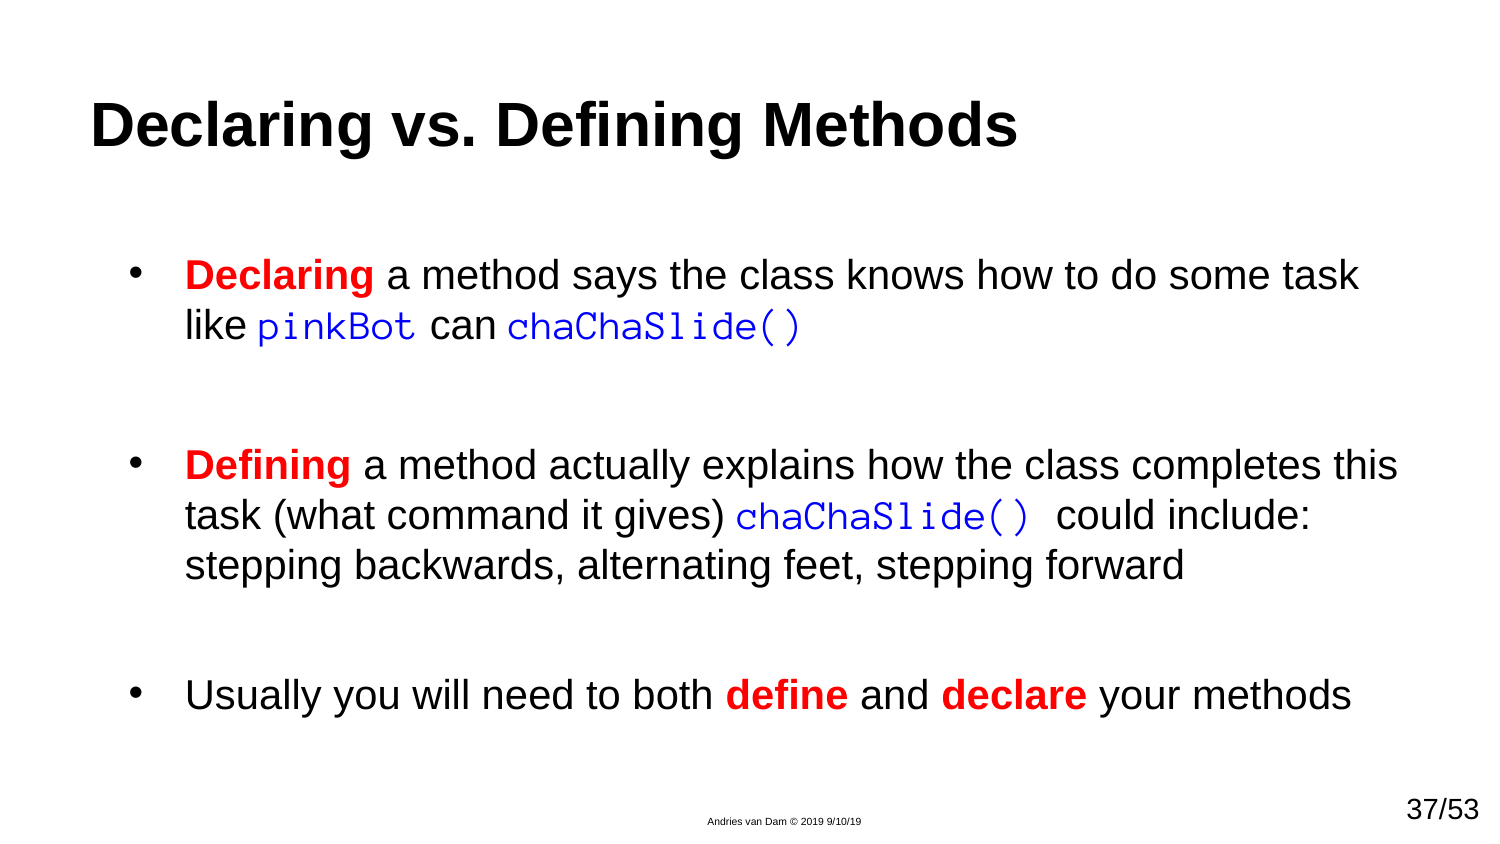

# Declaring vs. Defining Methods
Declaring a method says the class knows how to do some task like pinkBot can chaChaSlide()

Defining a method actually explains how the class completes this task (what command it gives) chaChaSlide() could include: stepping backwards, alternating feet, stepping forward

Usually you will need to both define and declare your methods